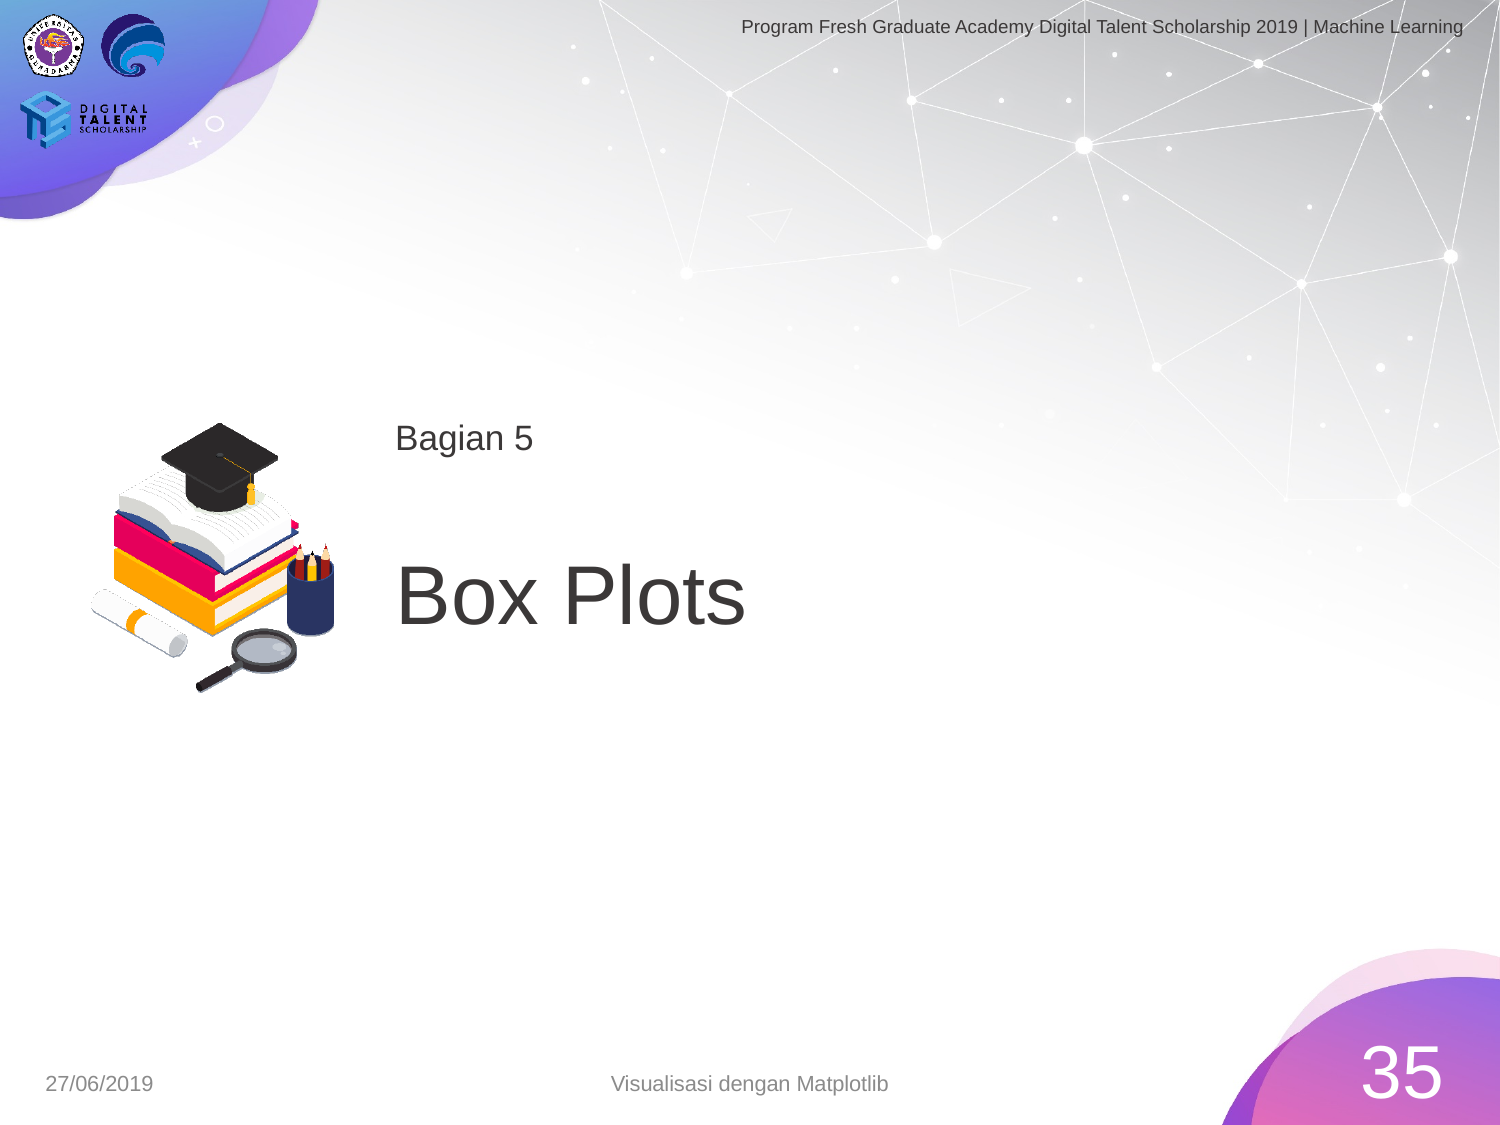

Bagian 5
# Box Plots
35
27/06/2019
Visualisasi dengan Matplotlib